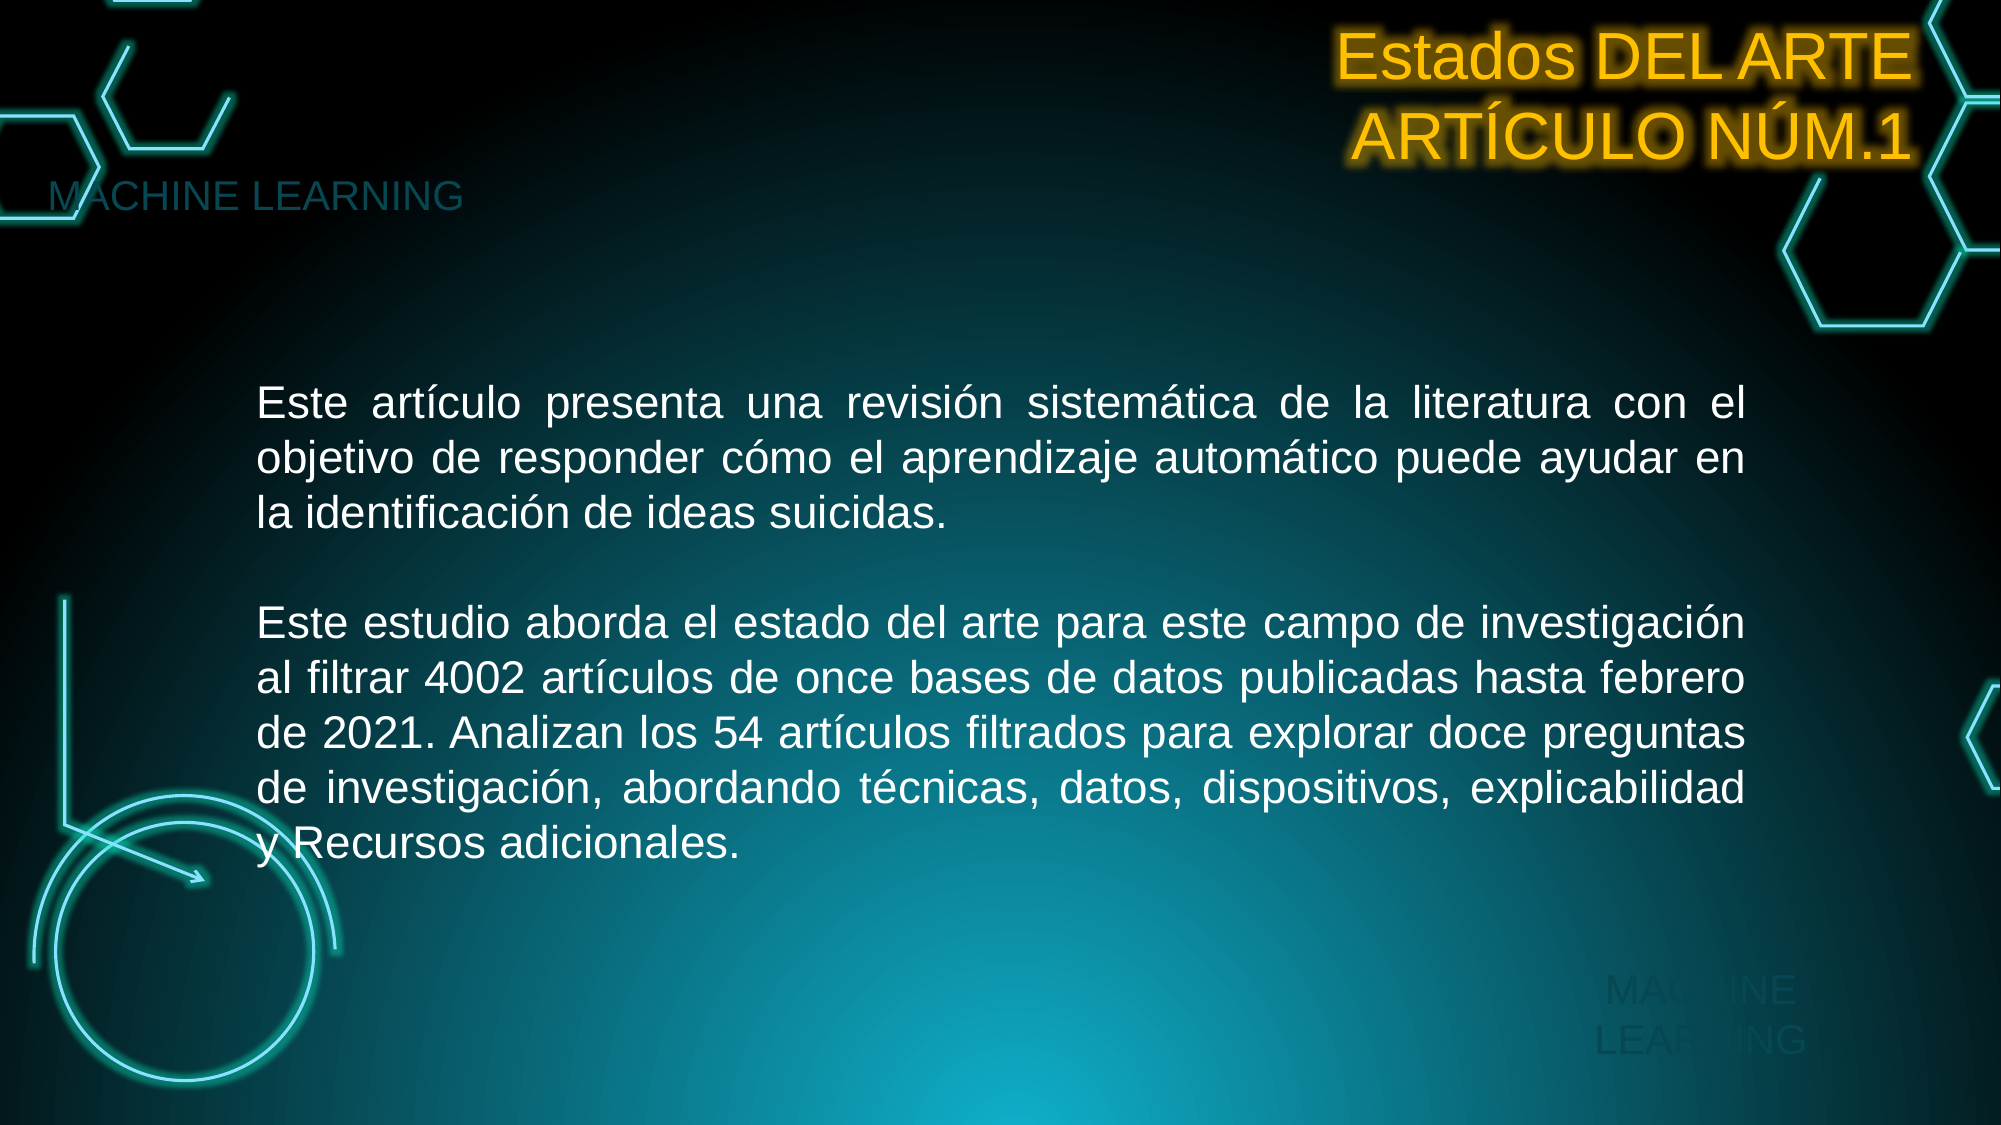

Estados DEL ARTE
ARTÍCULO NÚM.1

MACHINE LEARNING

Este artículo presenta una revisión sistemática de la literatura con el objetivo de responder cómo el aprendizaje automático puede ayudar en la identificación de ideas suicidas.

Este estudio aborda el estado del arte para este campo de investigación al filtrar 4002 artículos de once bases de datos publicadas hasta febrero de 2021. Analizan los 54 artículos filtrados para explorar doce preguntas de investigación, abordando técnicas, datos, dispositivos, explicabilidad y Recursos adicionales.

MACHINE LEARNING